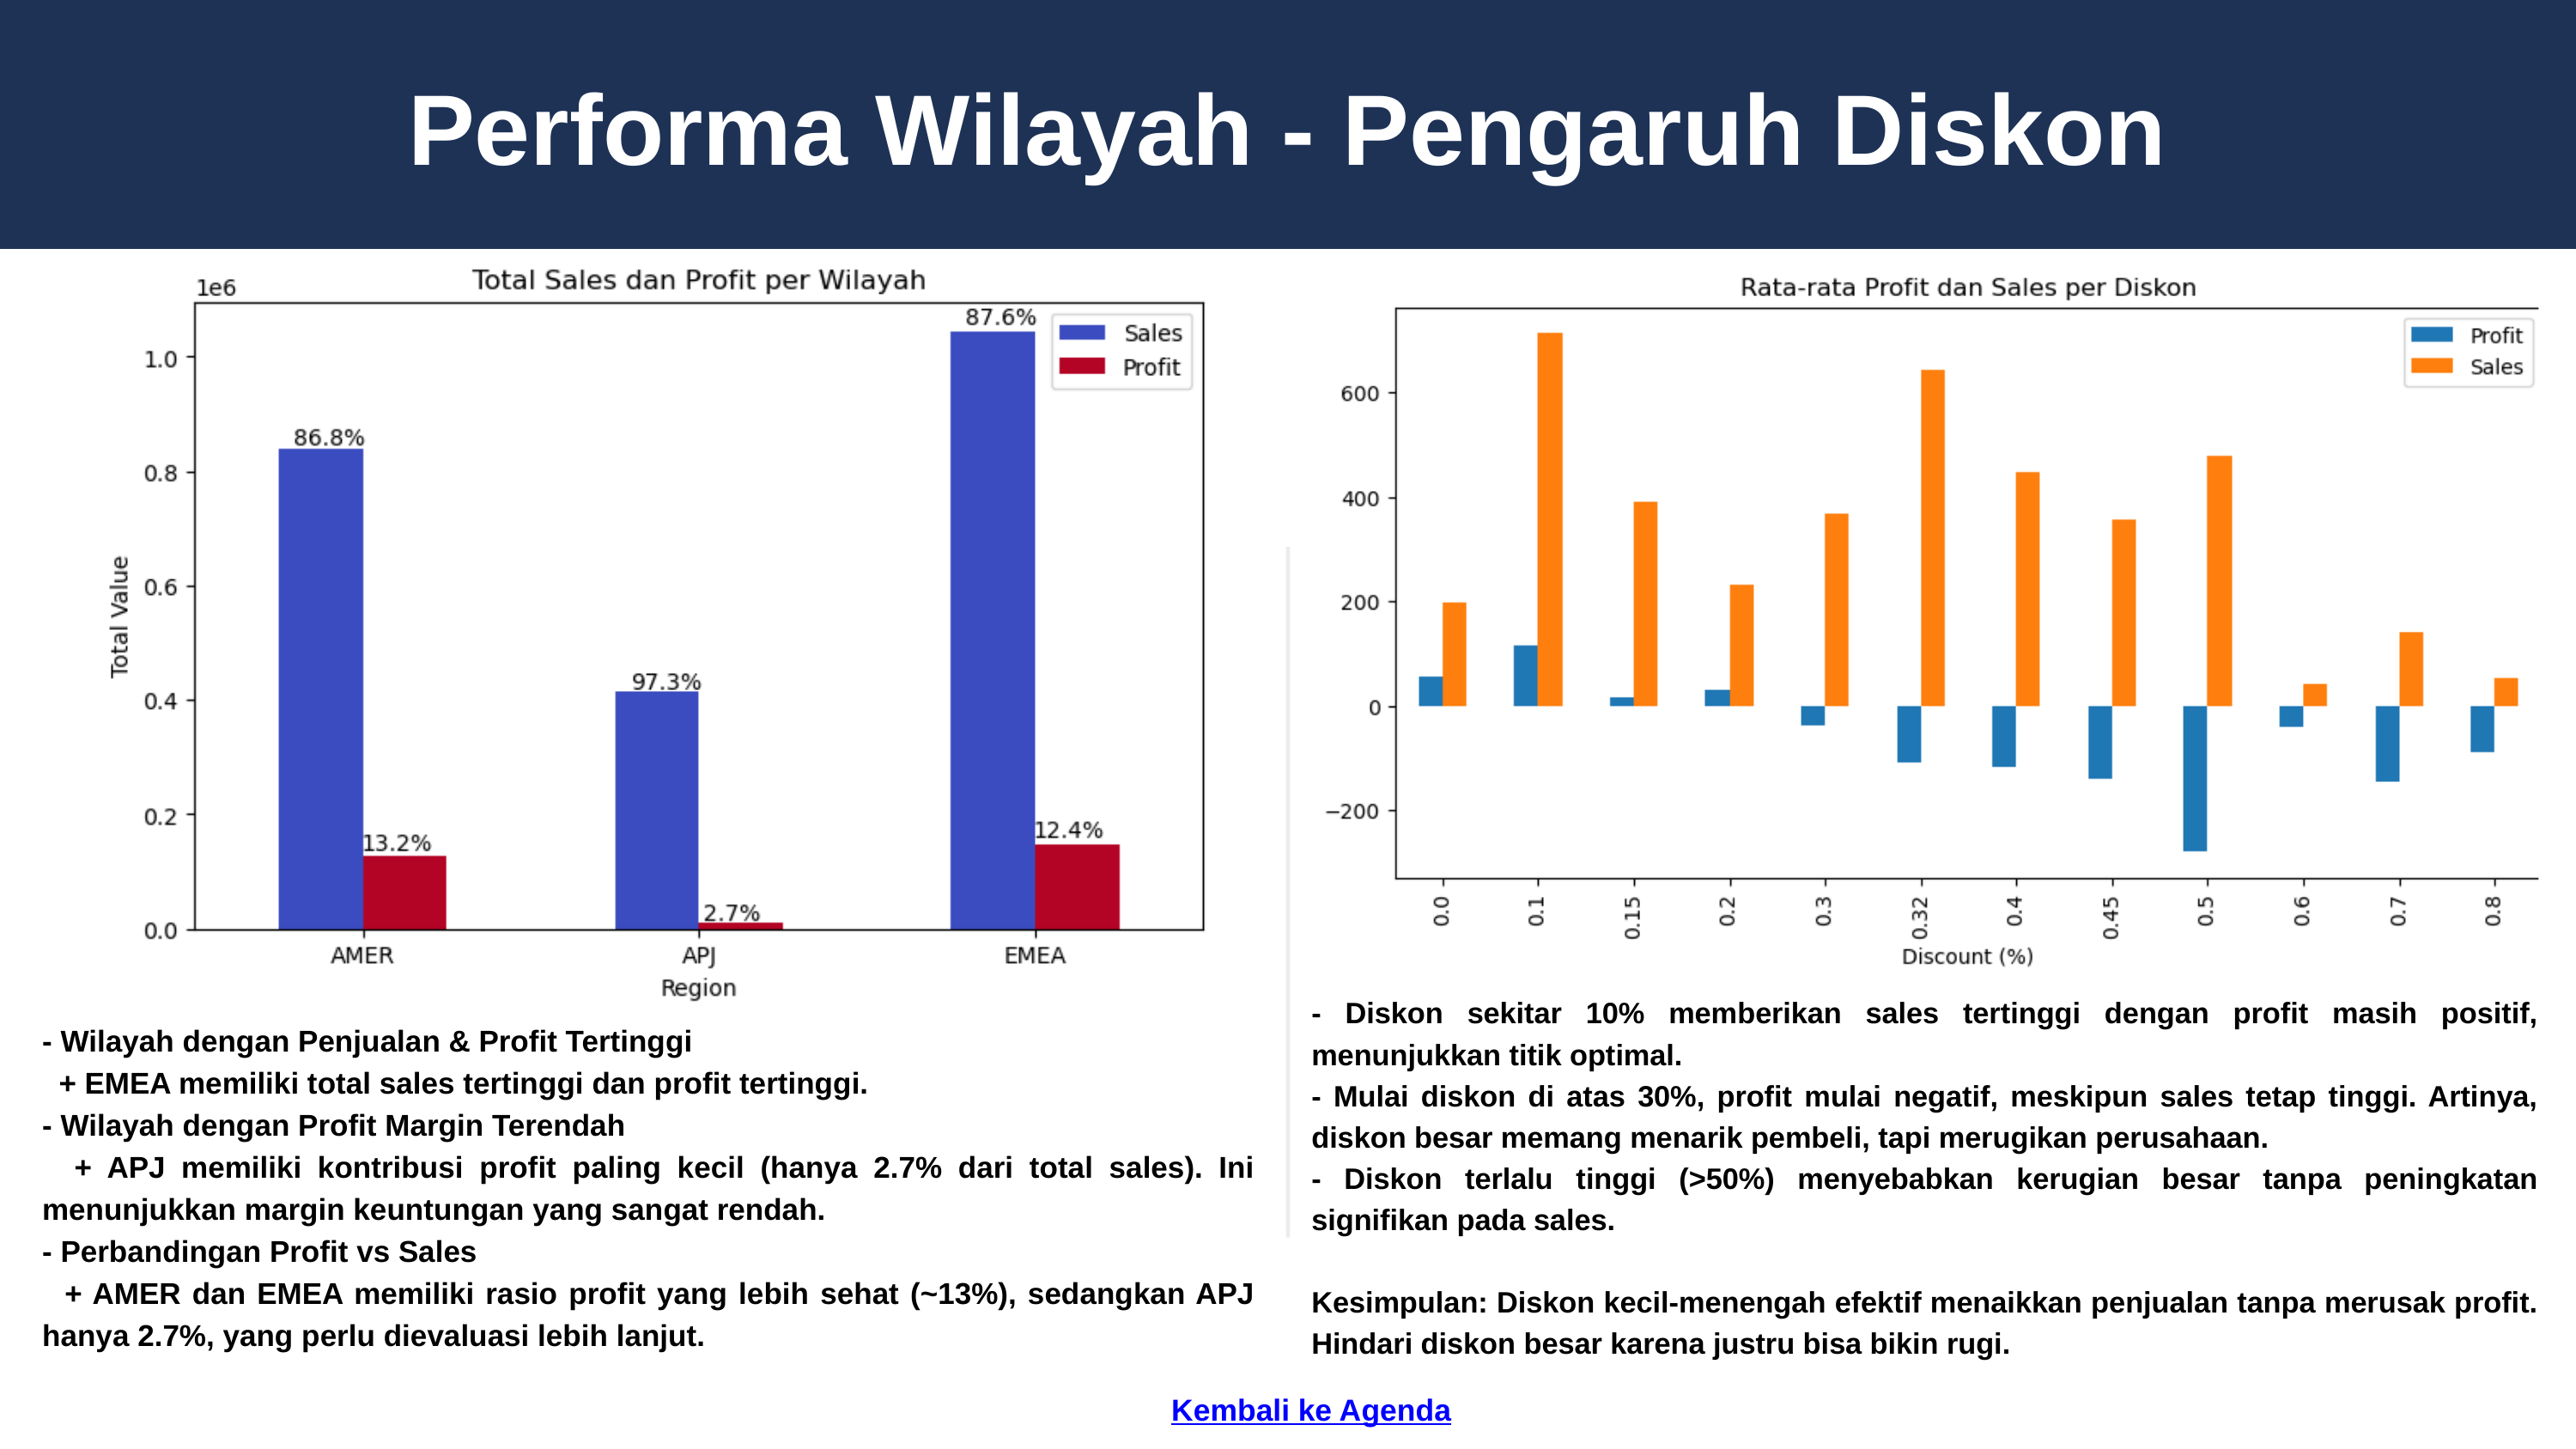

Performa Wilayah - Pengaruh Diskon

- Diskon sekitar 10% memberikan sales tertinggi dengan profit masih positif, menunjukkan titik optimal.
- Mulai diskon di atas 30%, profit mulai negatif, meskipun sales tetap tinggi. Artinya, diskon besar memang menarik pembeli, tapi merugikan perusahaan.
- Diskon terlalu tinggi (>50%) menyebabkan kerugian besar tanpa peningkatan signifikan pada sales.

Kesimpulan: Diskon kecil-menengah efektif menaikkan penjualan tanpa merusak profit. Hindari diskon besar karena justru bisa bikin rugi.

- Wilayah dengan Penjualan & Profit Tertinggi
  + EMEA memiliki total sales tertinggi dan profit tertinggi.
- Wilayah dengan Profit Margin Terendah
  + APJ memiliki kontribusi profit paling kecil (hanya 2.7% dari total sales). Ini menunjukkan margin keuntungan yang sangat rendah.
- Perbandingan Profit vs Sales
  + AMER dan EMEA memiliki rasio profit yang lebih sehat (~13%), sedangkan APJ hanya 2.7%, yang perlu dievaluasi lebih lanjut.

Kembali ke Agenda